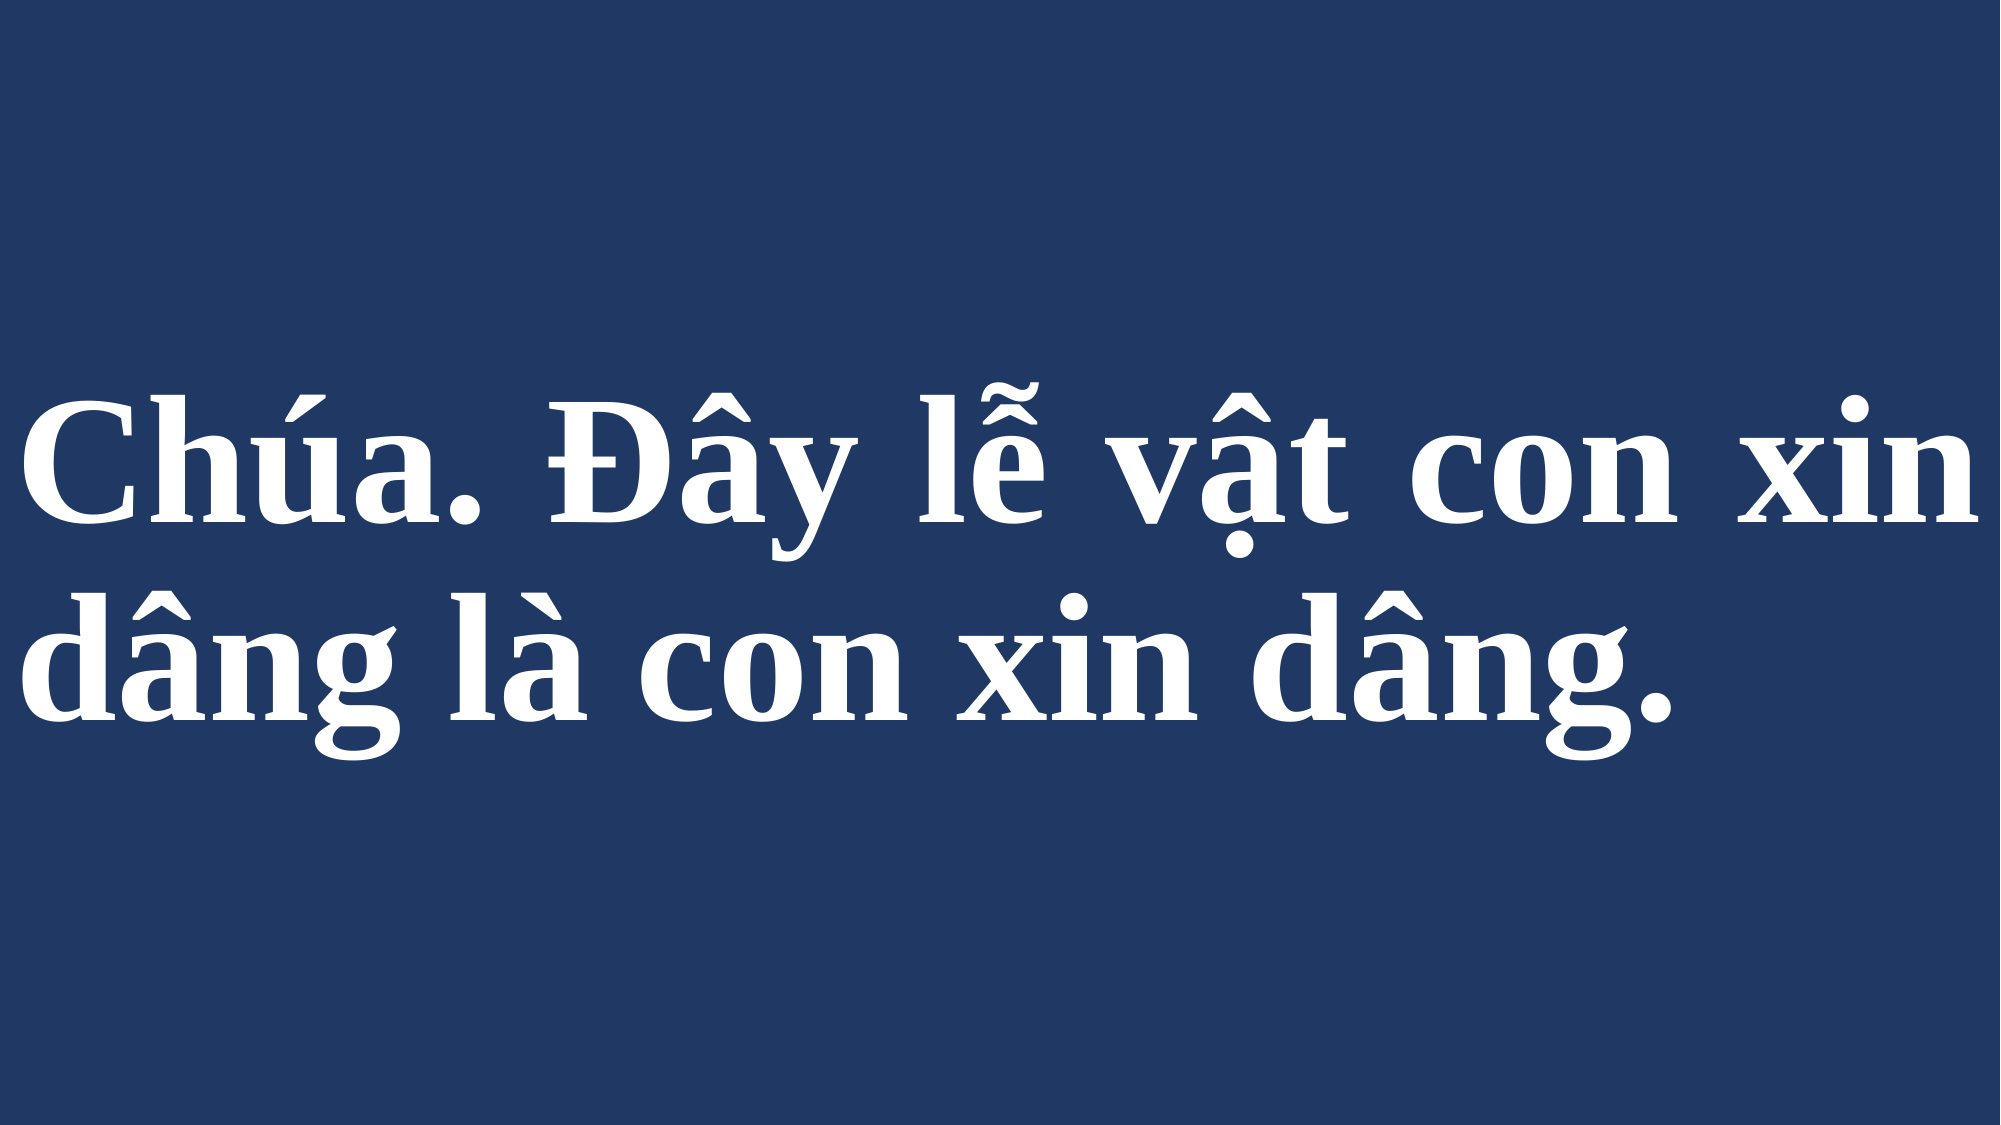

# Chúa. Đây lễ vật con xin dâng là con xin dâng.